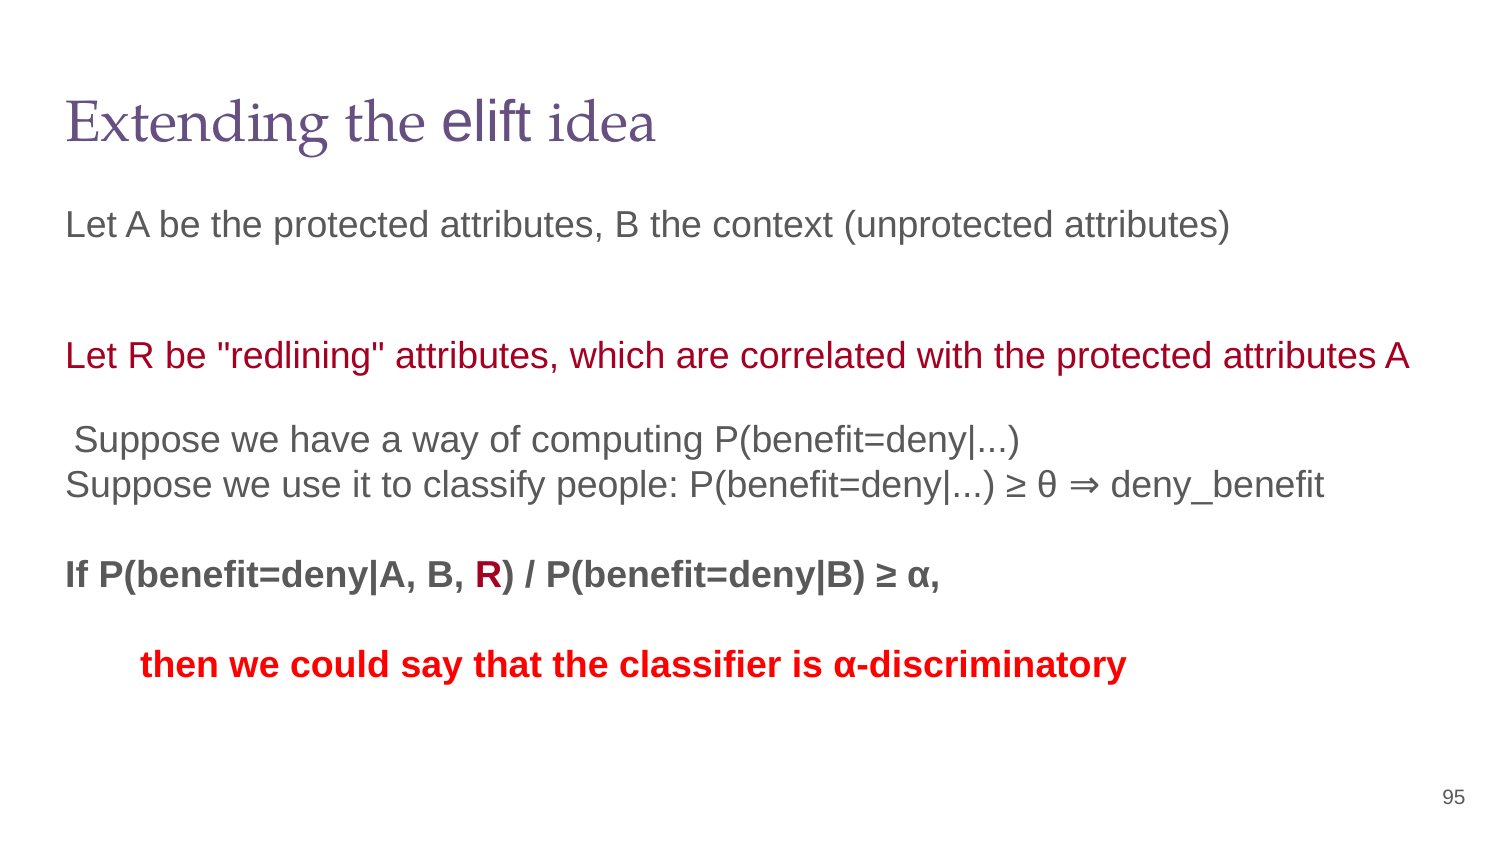

# Extending the elift idea
Let A be the protected attributes, B the context (unprotected attributes)

Let R be "redlining" attributes, which are correlated with the protected attributes A  Suppose we have a way of computing P(benefit=deny|...)
Suppose we use it to classify people: P(benefit=deny|...) ≥ θ ⇒ deny_benefit

If P(benefit=deny|A, B, R) / P(benefit=deny|B) ≥ α,

then we could say that the classifier is α-discriminatory
95